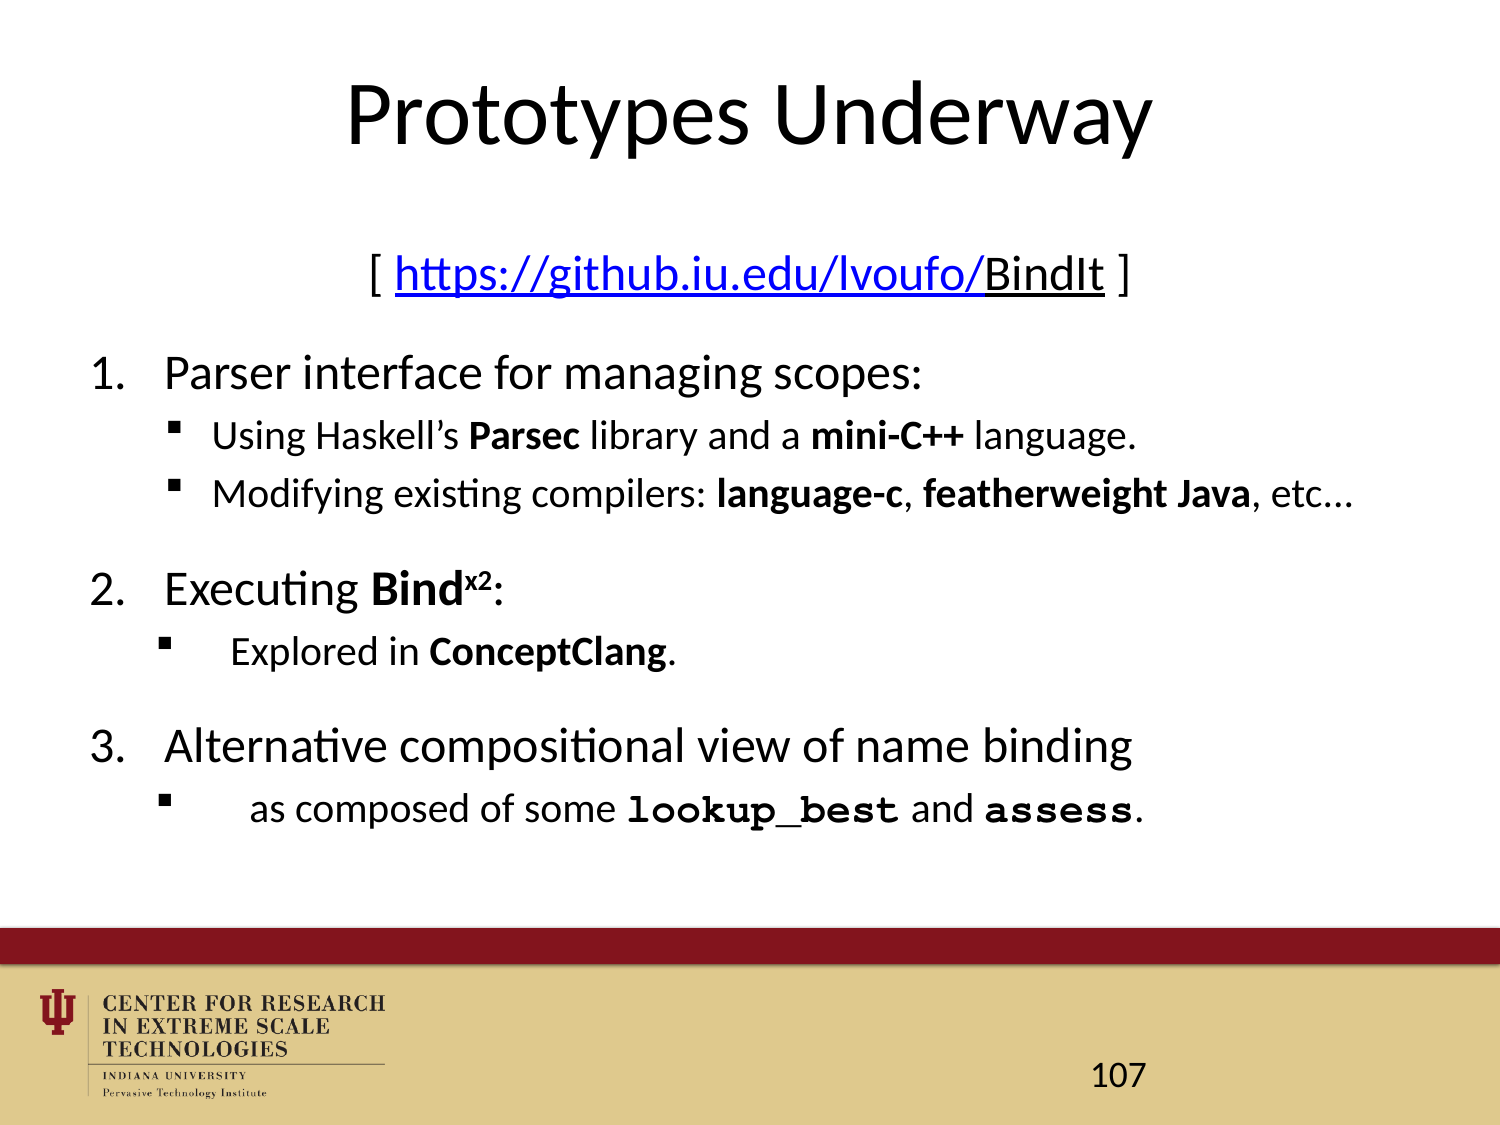

# Prototypes Underway
[ https://github.iu.edu/lvoufo/BindIt ]

Parser interface for managing scopes:
Using Haskell’s Parsec library and a mini-C++ language.
Modifying existing compilers: language-c, featherweight Java, etc...

Executing Bindx2:
Explored in ConceptClang.

Alternative compositional view of name binding
  as composed of some lookup_best and assess.
107